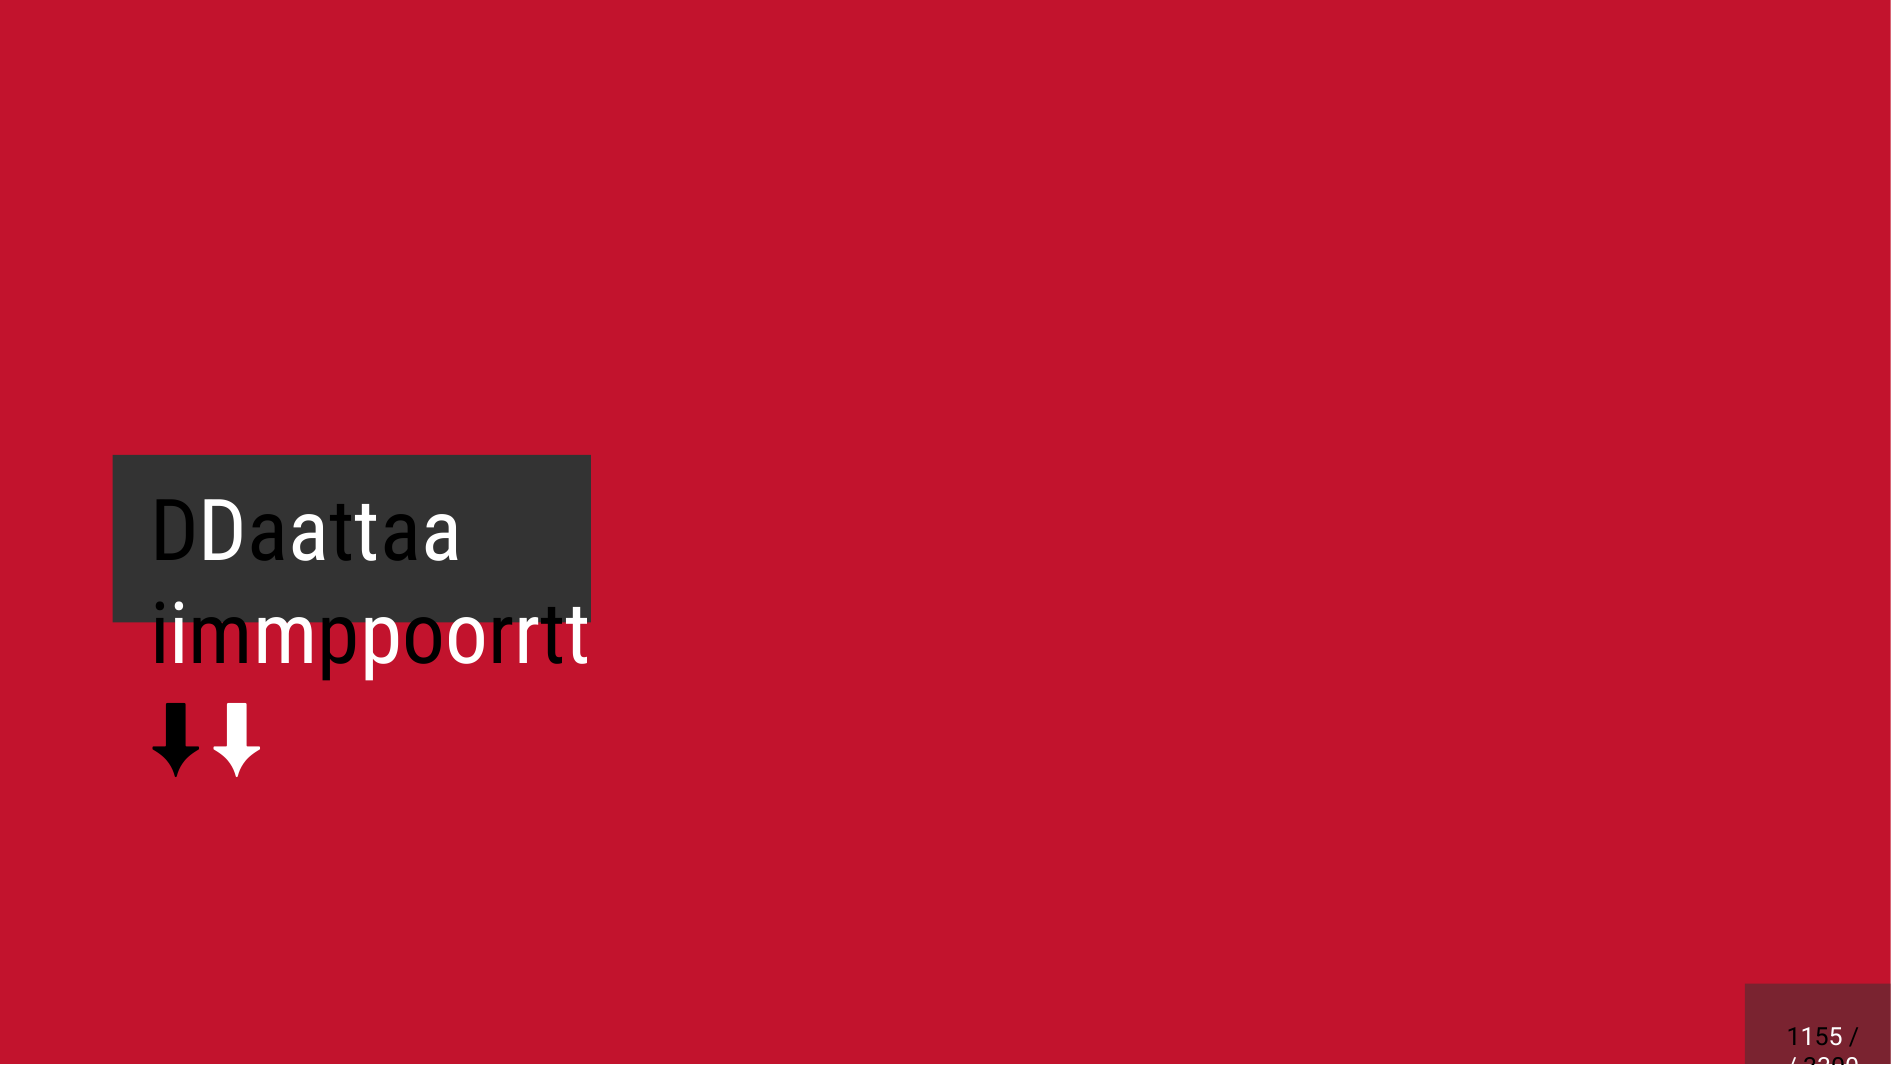

# DDaattaa iimmppoorrtt ⬇⬇

1155 // 3300